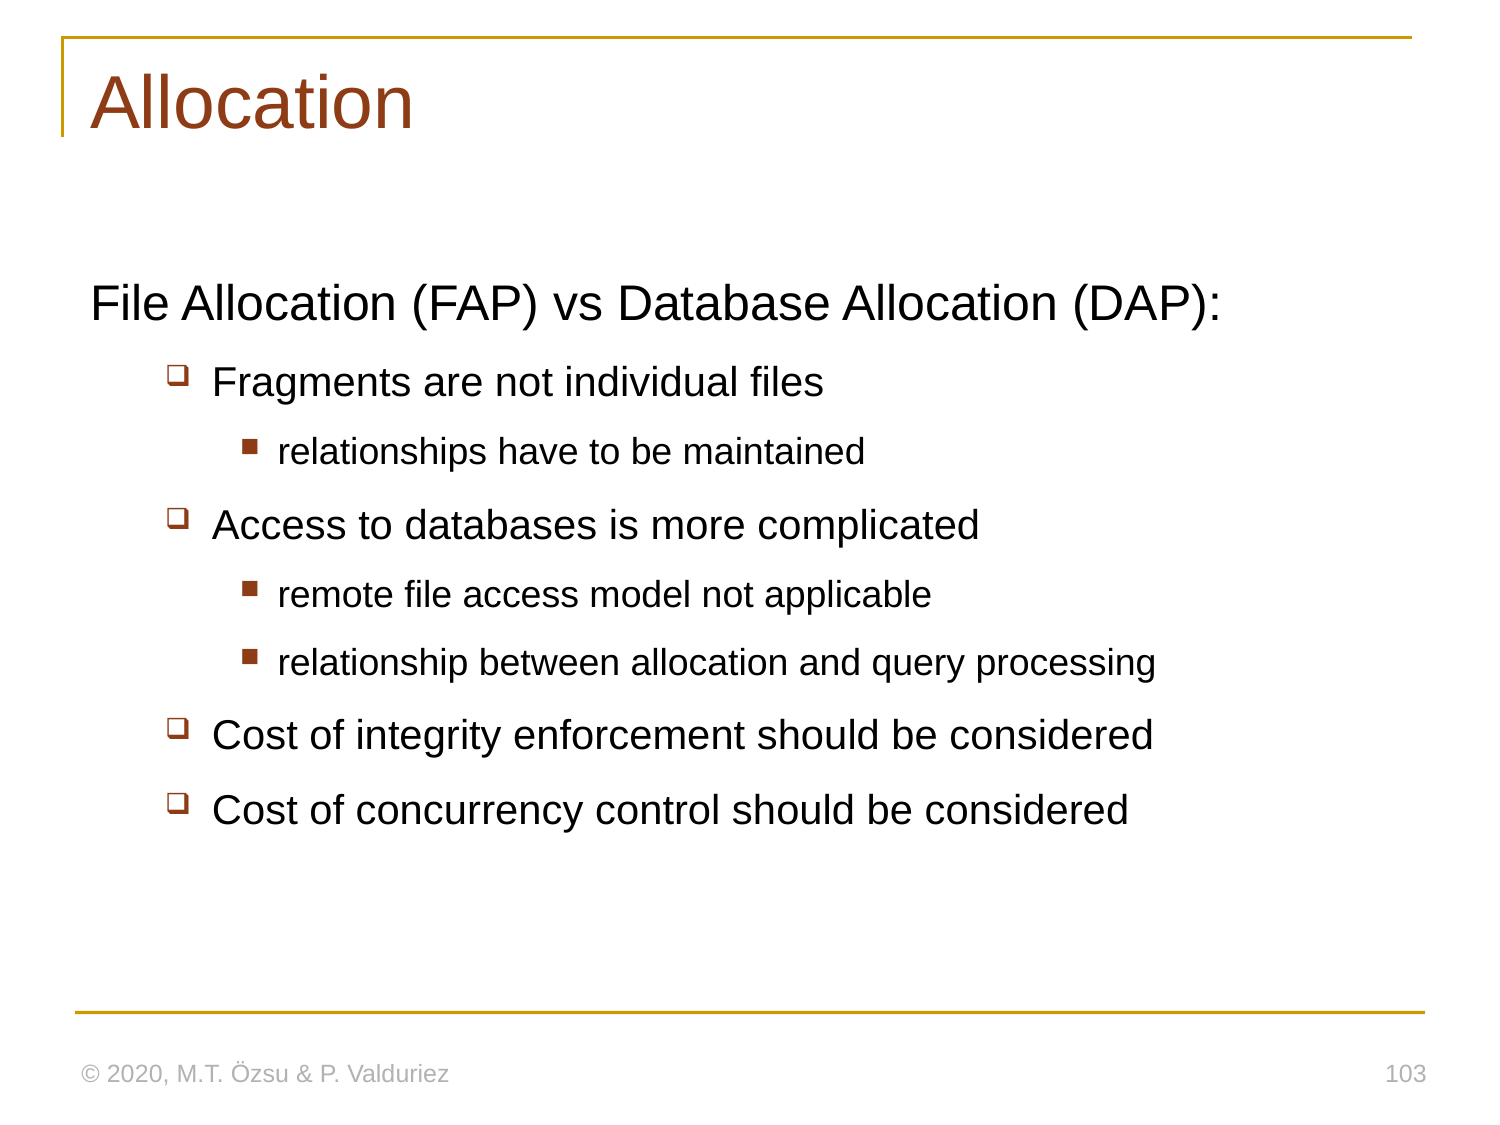

# Allocation
File Allocation (FAP) vs Database Allocation (DAP):
Fragments are not individual files
relationships have to be maintained
Access to databases is more complicated
remote file access model not applicable
relationship between allocation and query processing
Cost of integrity enforcement should be considered
Cost of concurrency control should be considered
© 2020, M.T. Özsu & P. Valduriez
103